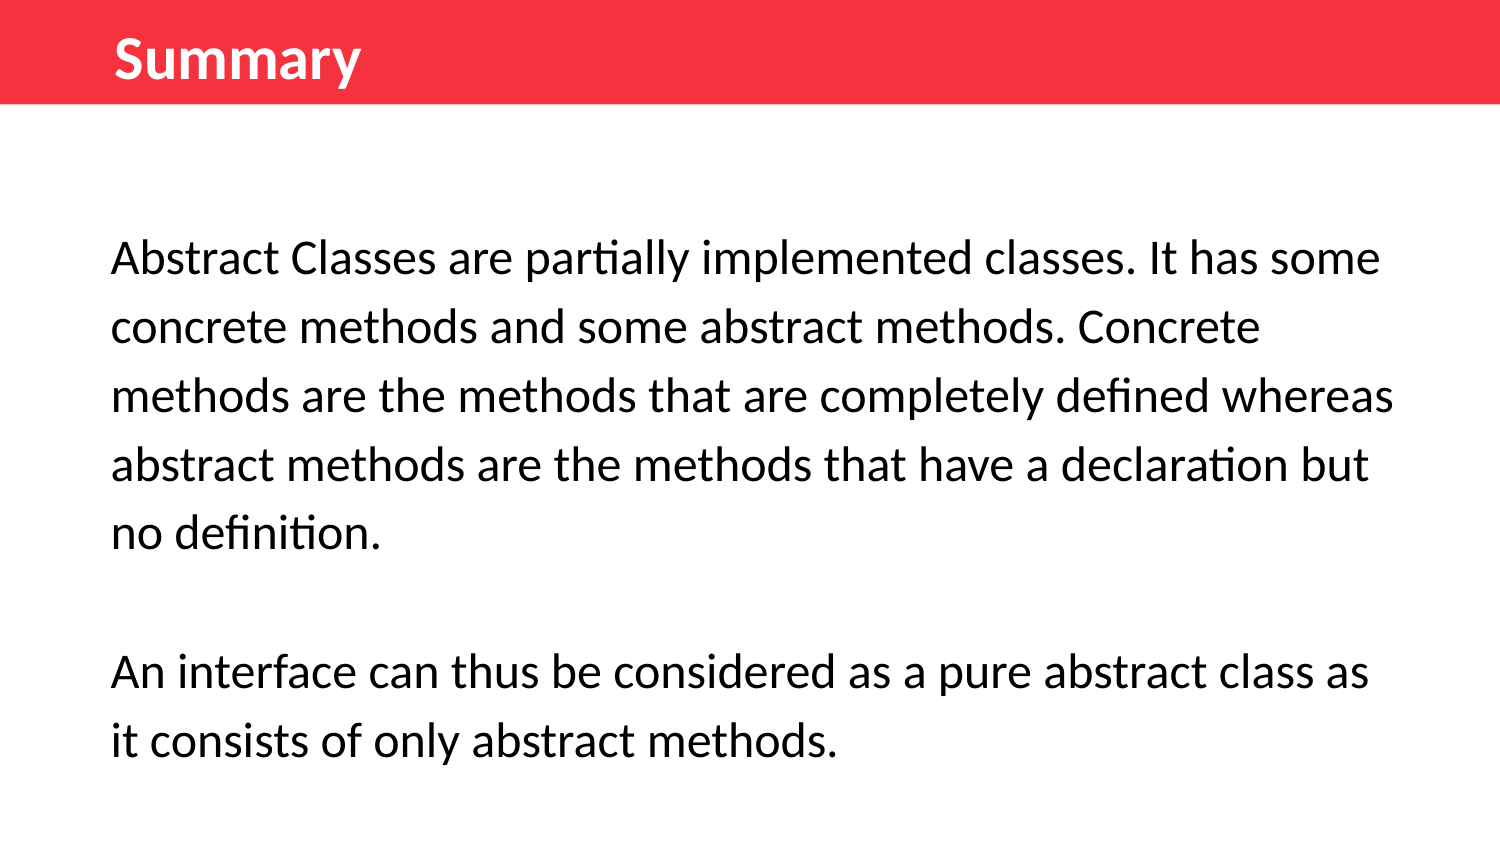

Summary

Abstract Classes are partially implemented classes. It has some concrete methods and some abstract methods. Concrete methods are the methods that are completely defined whereas abstract methods are the methods that have a declaration but no definition.

An interface can thus be considered as a pure abstract class as it consists of only abstract methods.